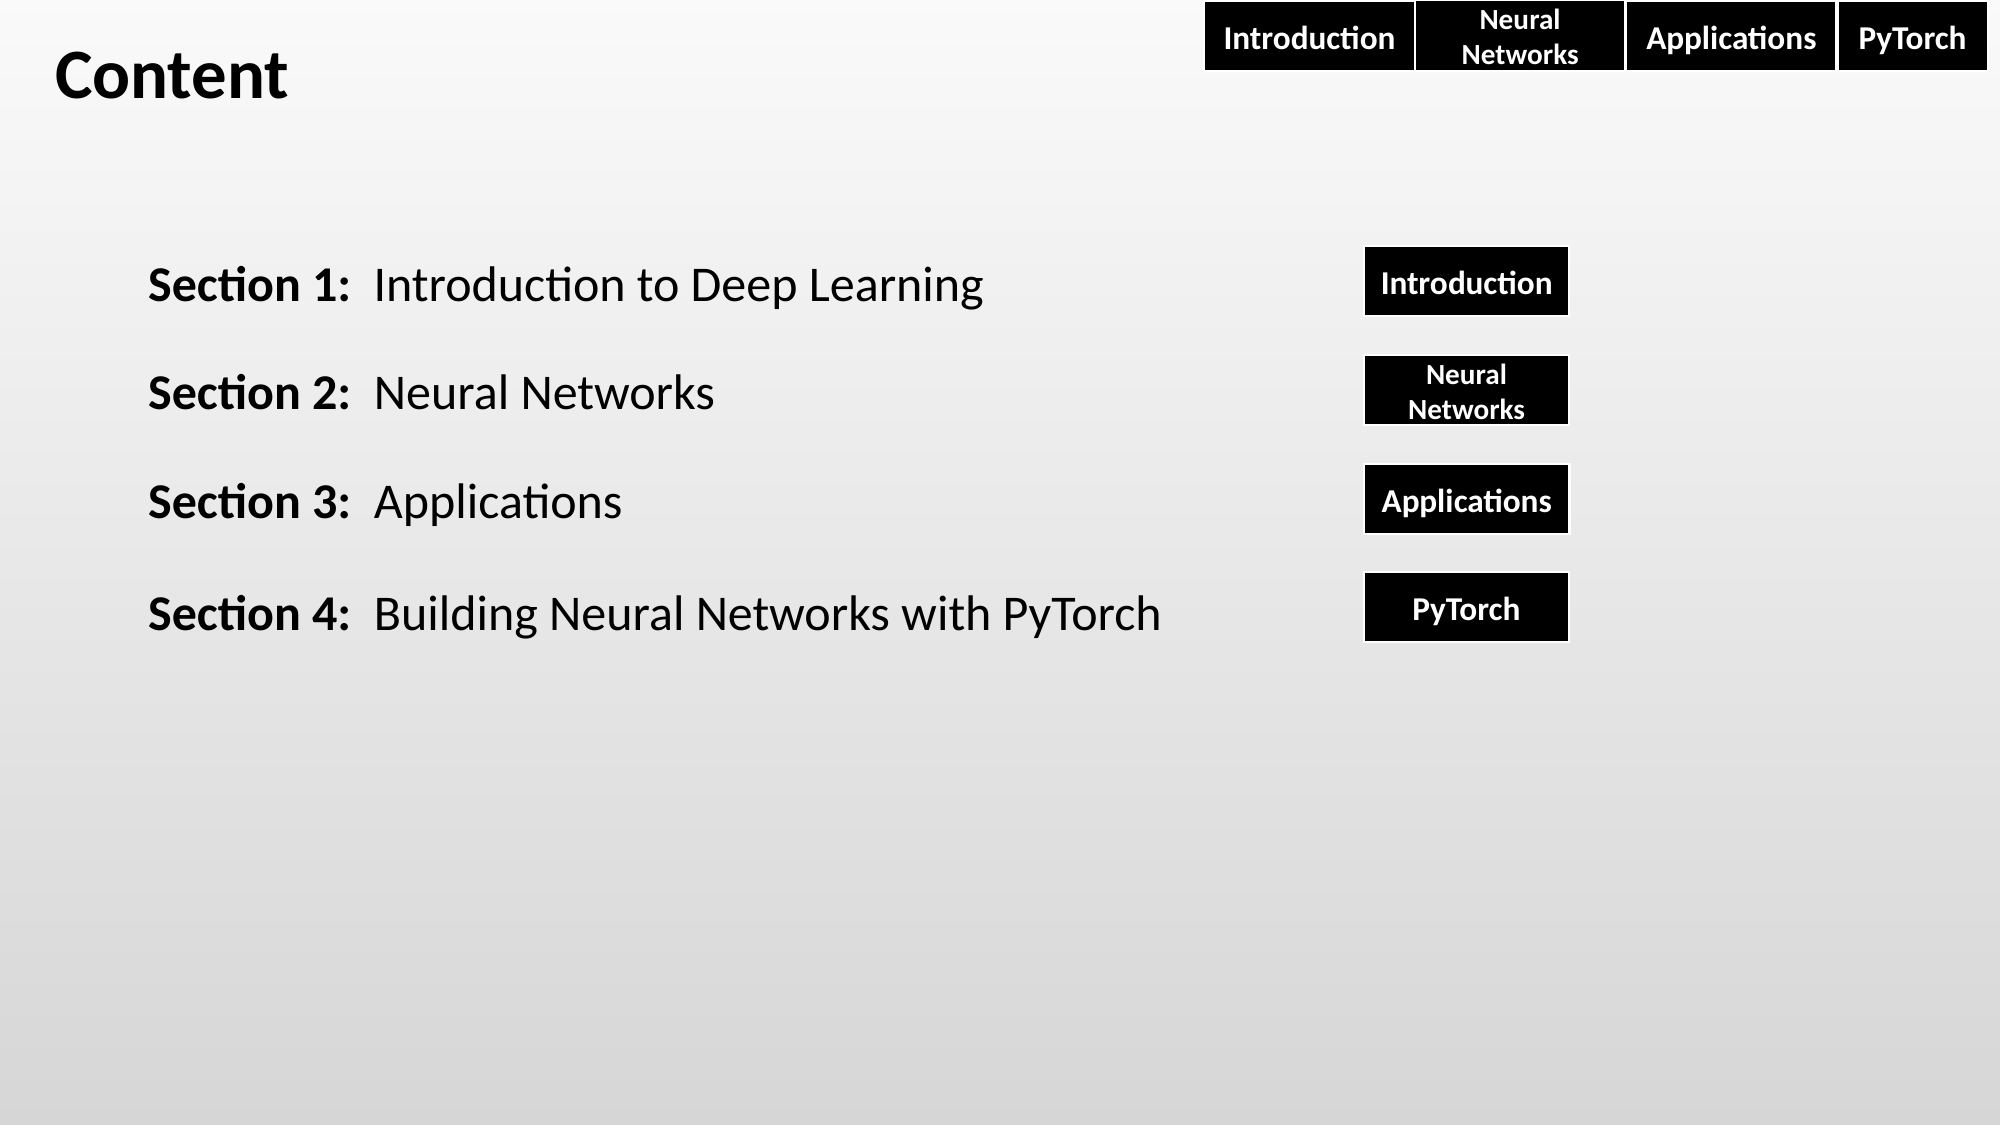

Neural Networks
Introduction
Applications
PyTorch
Content
Introduction
Section 1:  Introduction to Deep Learning
Section 2:  Neural Networks
Neural Networks
Applications
Section 3:  Applications
PyTorch
Section 4:  Building Neural Networks with PyTorch